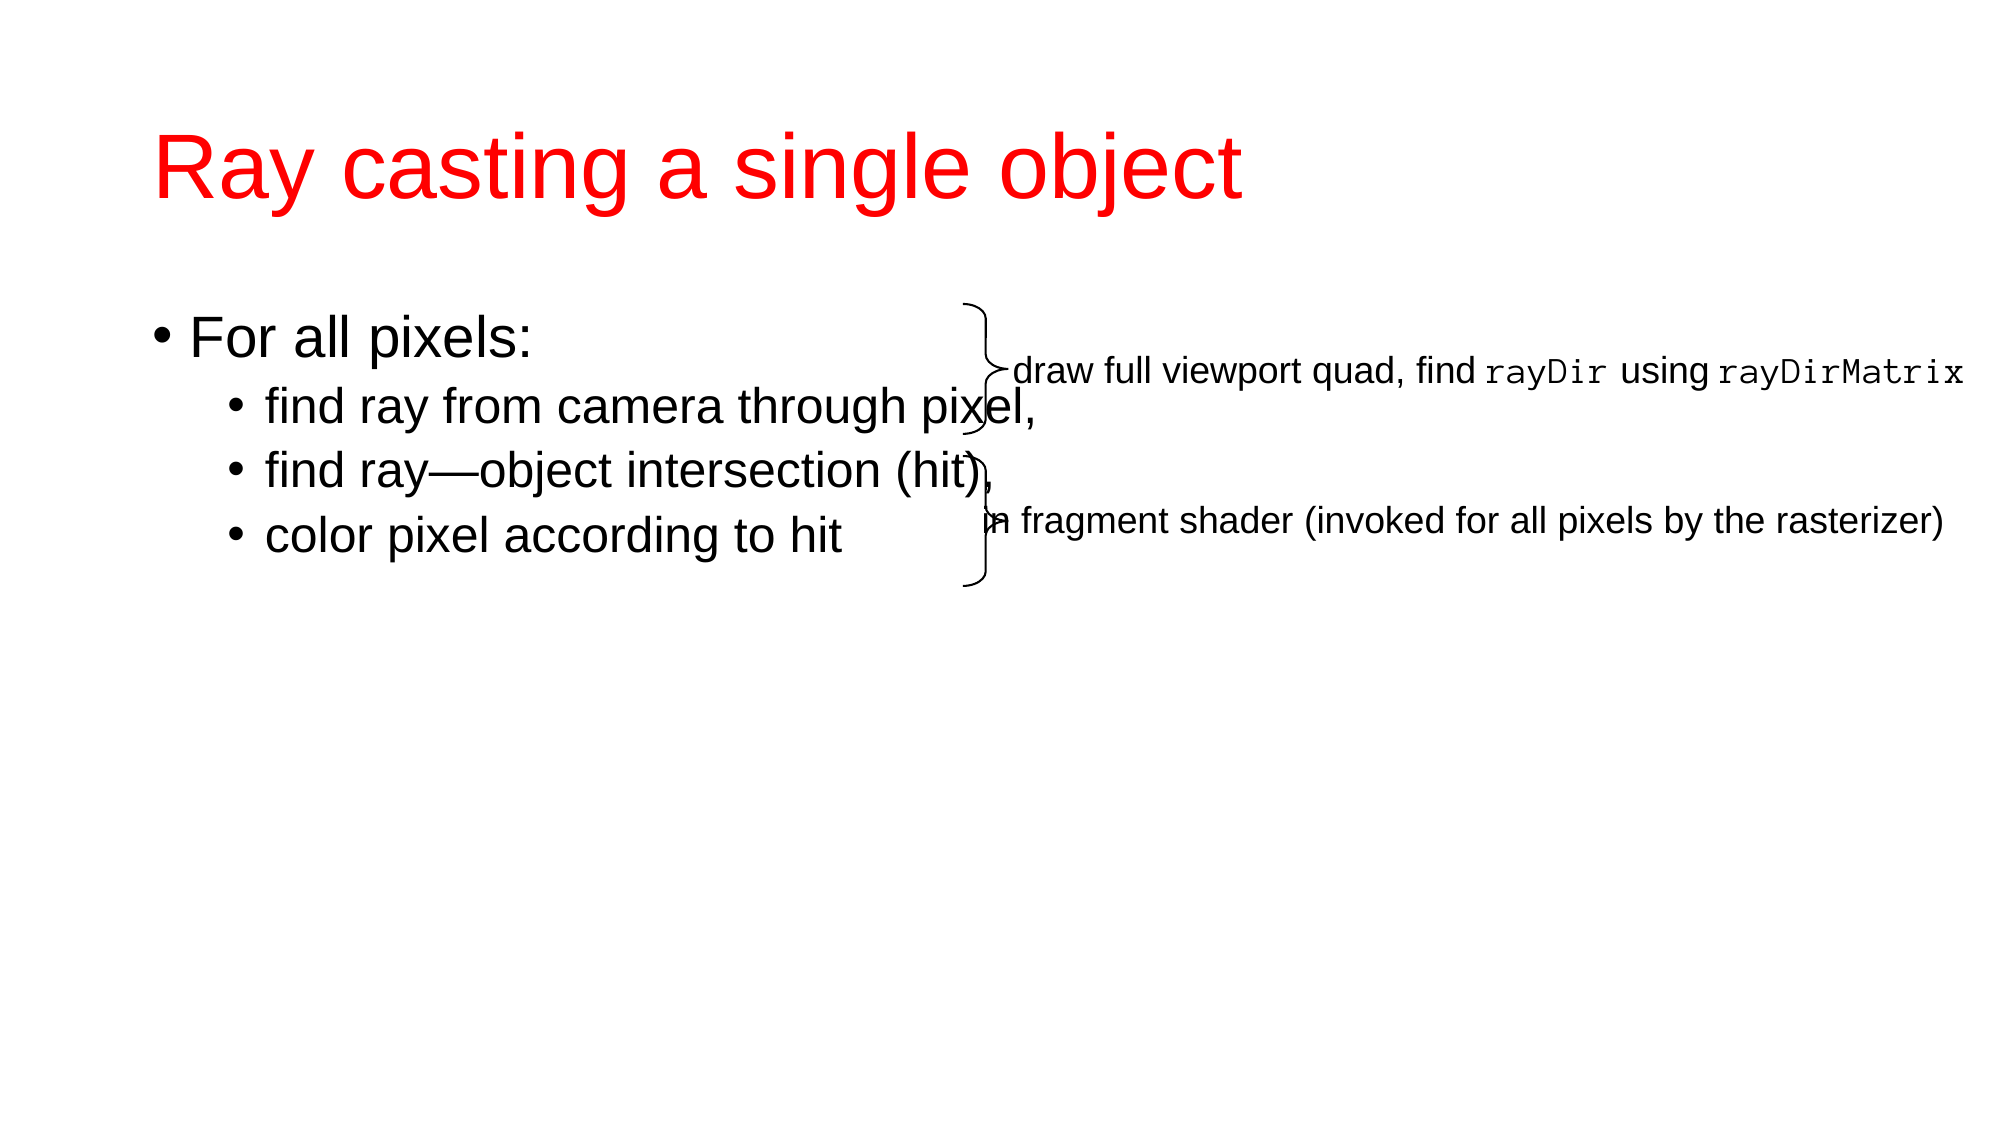

# Ray casting a single object
For all pixels:
find ray from camera through pixel,
find ray—object intersection (hit),
color pixel according to hit

draw full viewport quad, find rayDir using rayDirMatrix

in fragment shader (invoked for all pixels by the rasterizer)